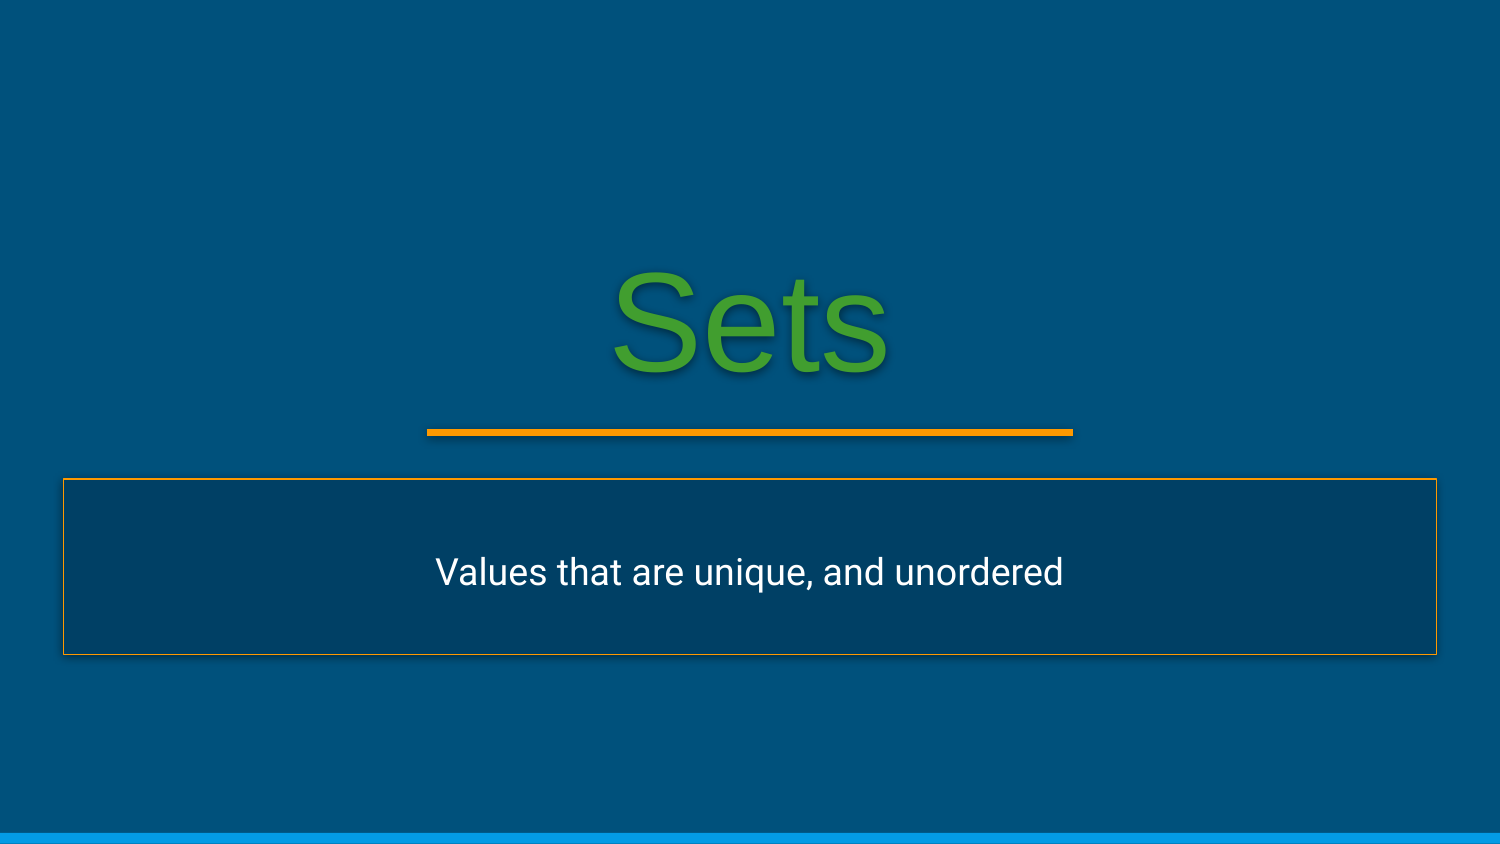

# Sets
Values that are unique, and unordered